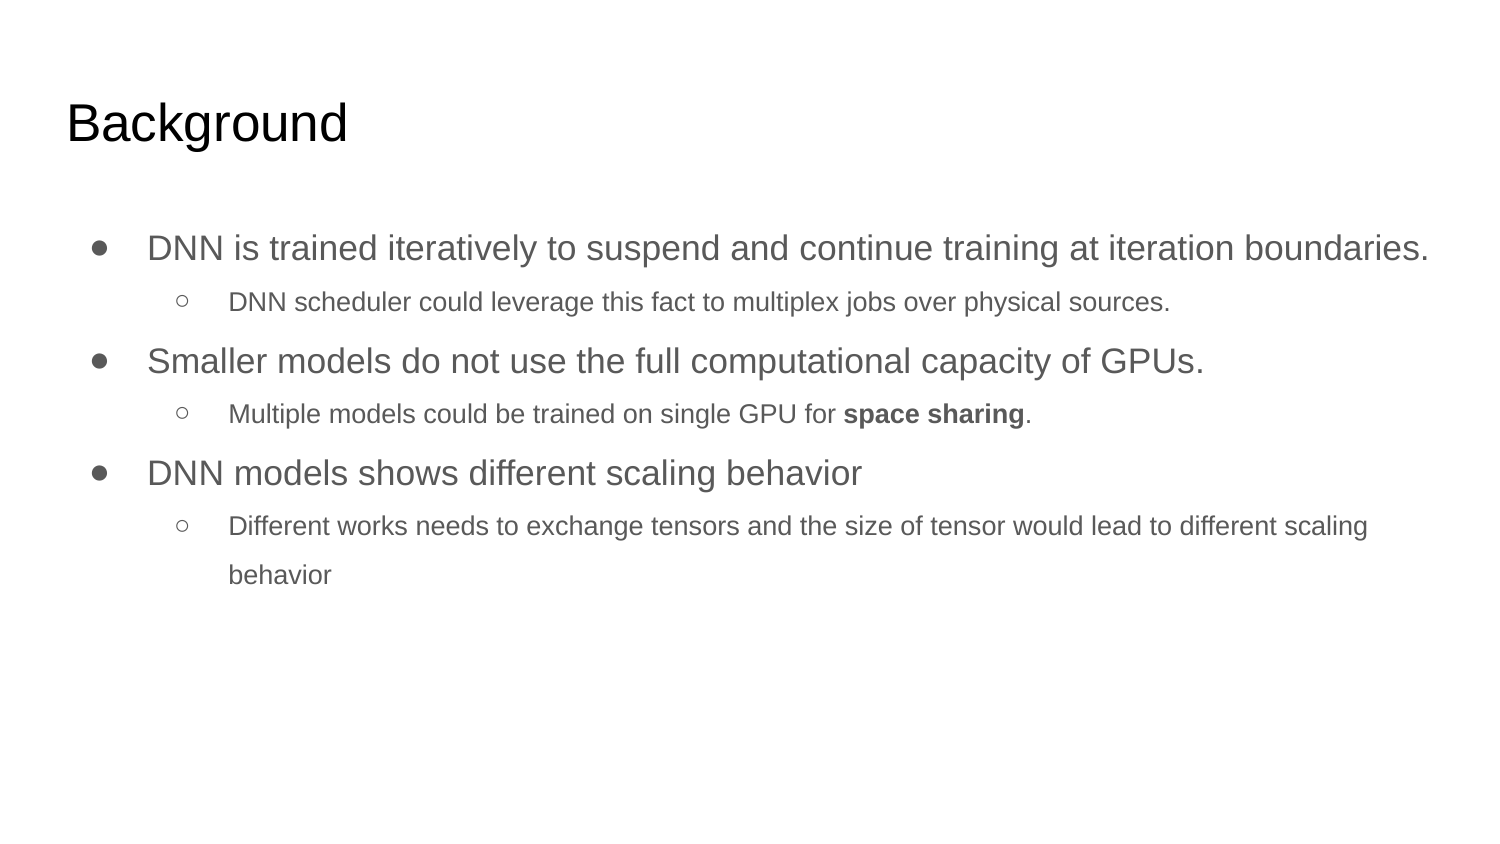

# Background
DNN is trained iteratively to suspend and continue training at iteration boundaries.
DNN scheduler could leverage this fact to multiplex jobs over physical sources.
Smaller models do not use the full computational capacity of GPUs.
Multiple models could be trained on single GPU for space sharing.
DNN models shows different scaling behavior
Different works needs to exchange tensors and the size of tensor would lead to different scaling behavior